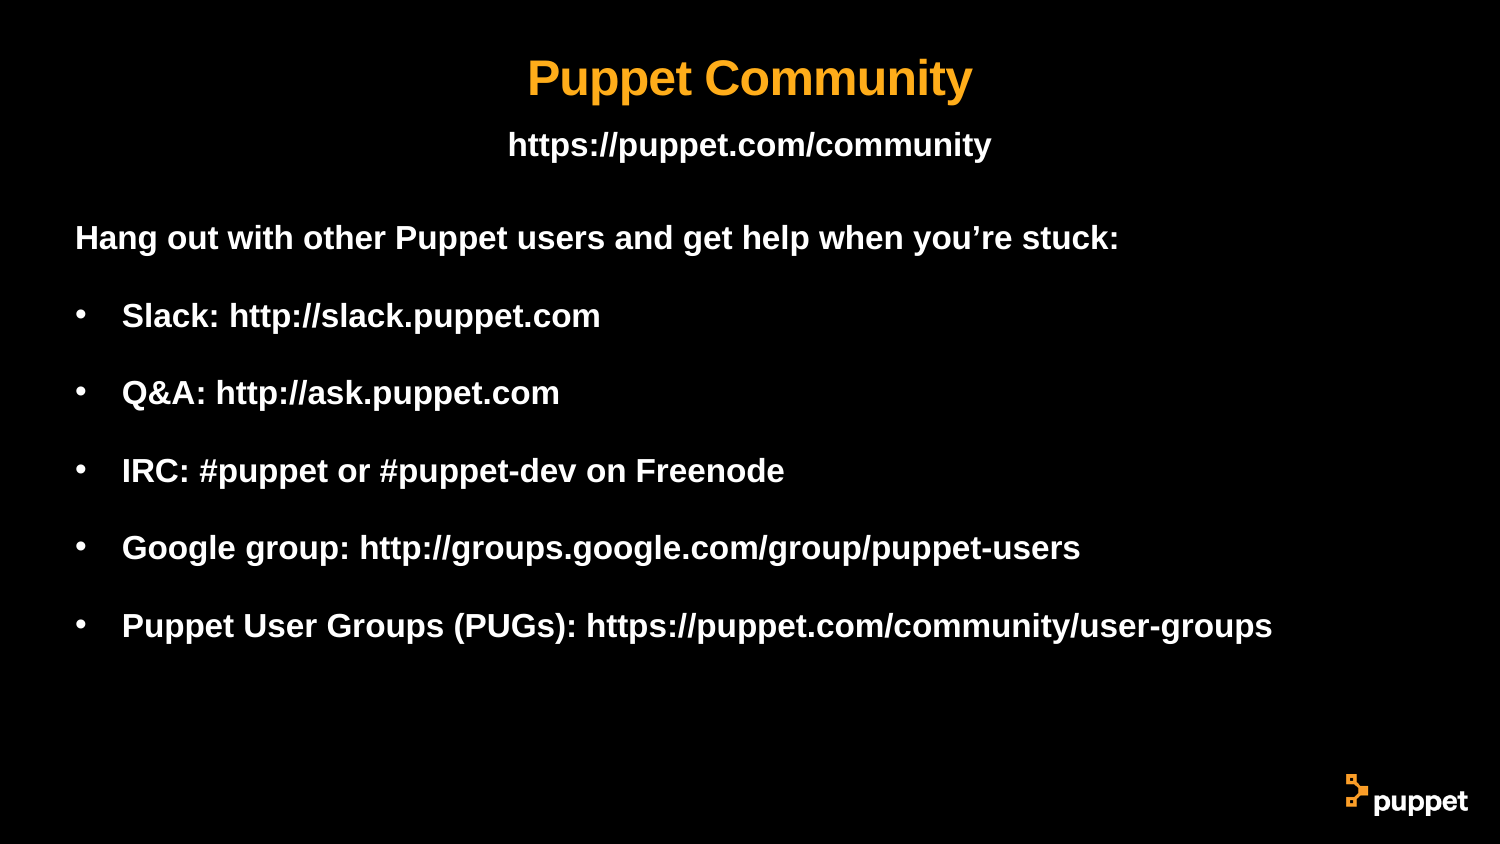

# Puppet Community
Hang out with other Puppet users and get help when you’re stuck:
Slack: http://slack.puppet.com
Q&A: http://ask.puppet.com
IRC: #puppet or #puppet-dev on Freenode
Google group: http://groups.google.com/group/puppet-users
Puppet User Groups (PUGs): https://puppet.com/community/user-groups
https://puppet.com/community